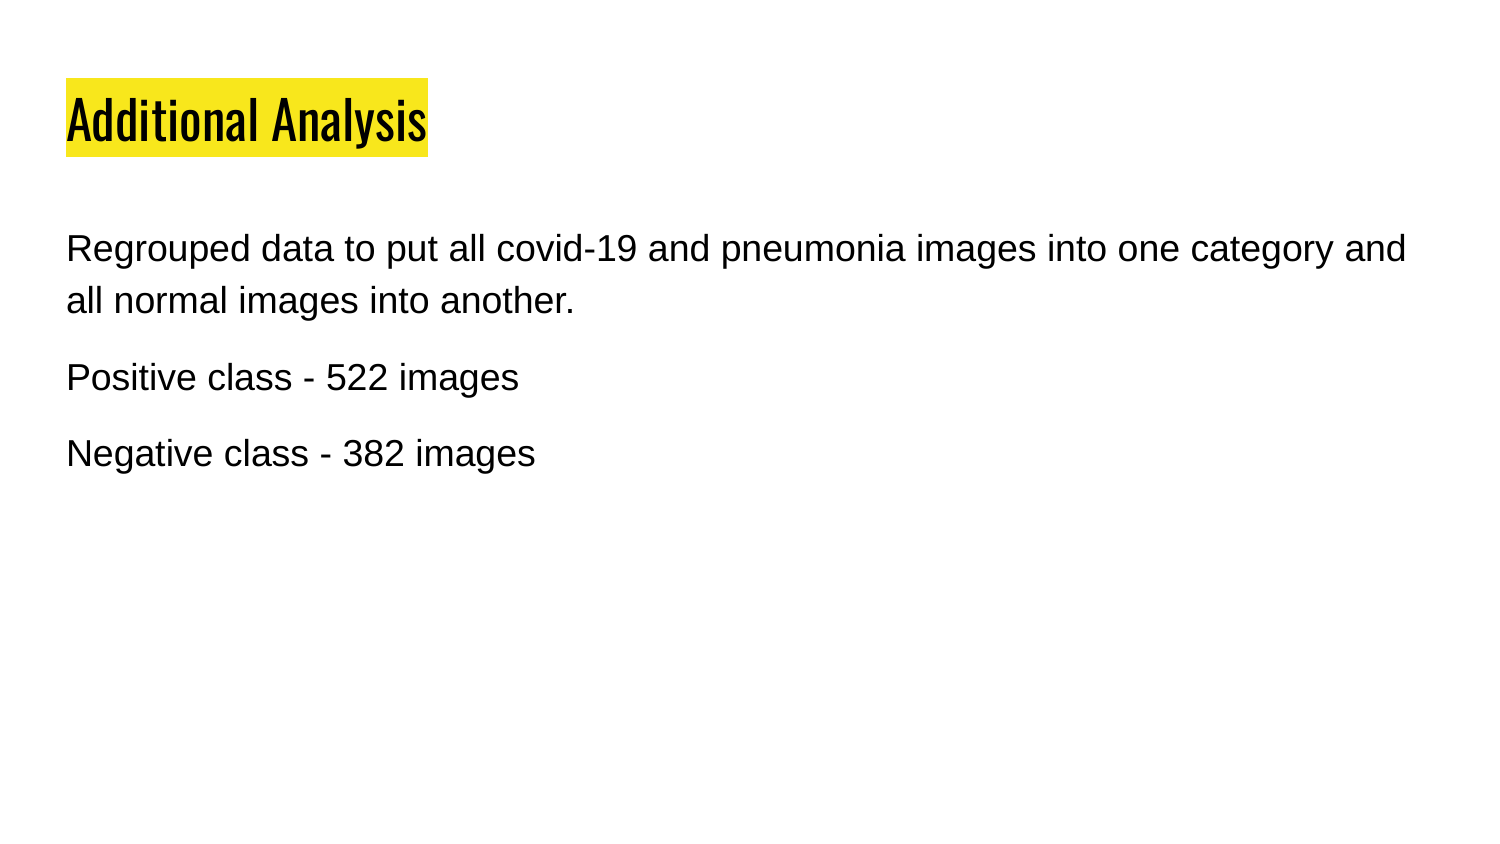

# Additional Analysis
Regrouped data to put all covid-19 and pneumonia images into one category and all normal images into another.
Positive class - 522 images
Negative class - 382 images